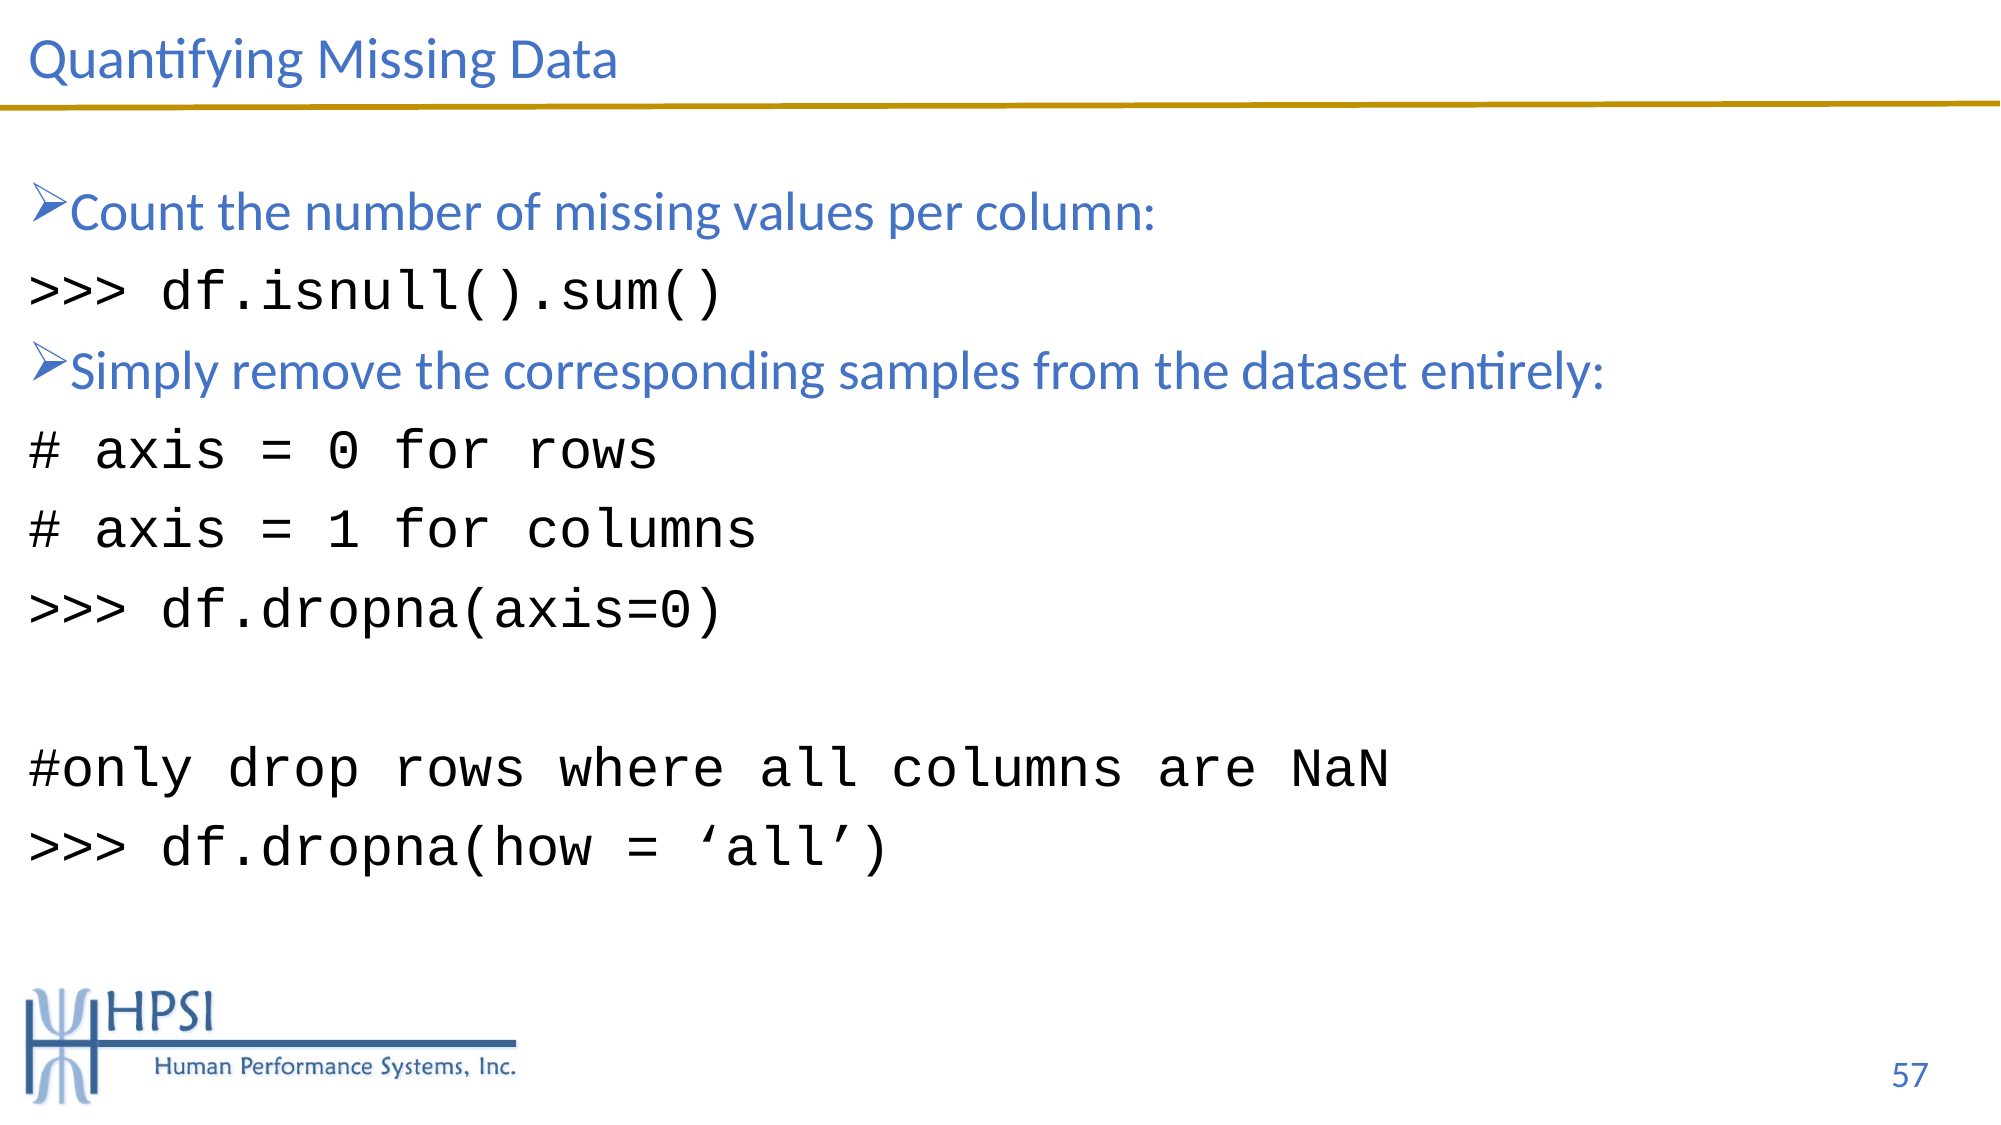

# Quantifying Missing Data
Count the number of missing values per column:
>>> df.isnull().sum()
Simply remove the corresponding samples from the dataset entirely:
# axis = 0 for rows
# axis = 1 for columns
>>> df.dropna(axis=0)

#only drop rows where all columns are NaN
>>> df.dropna(how = ‘all’)

57